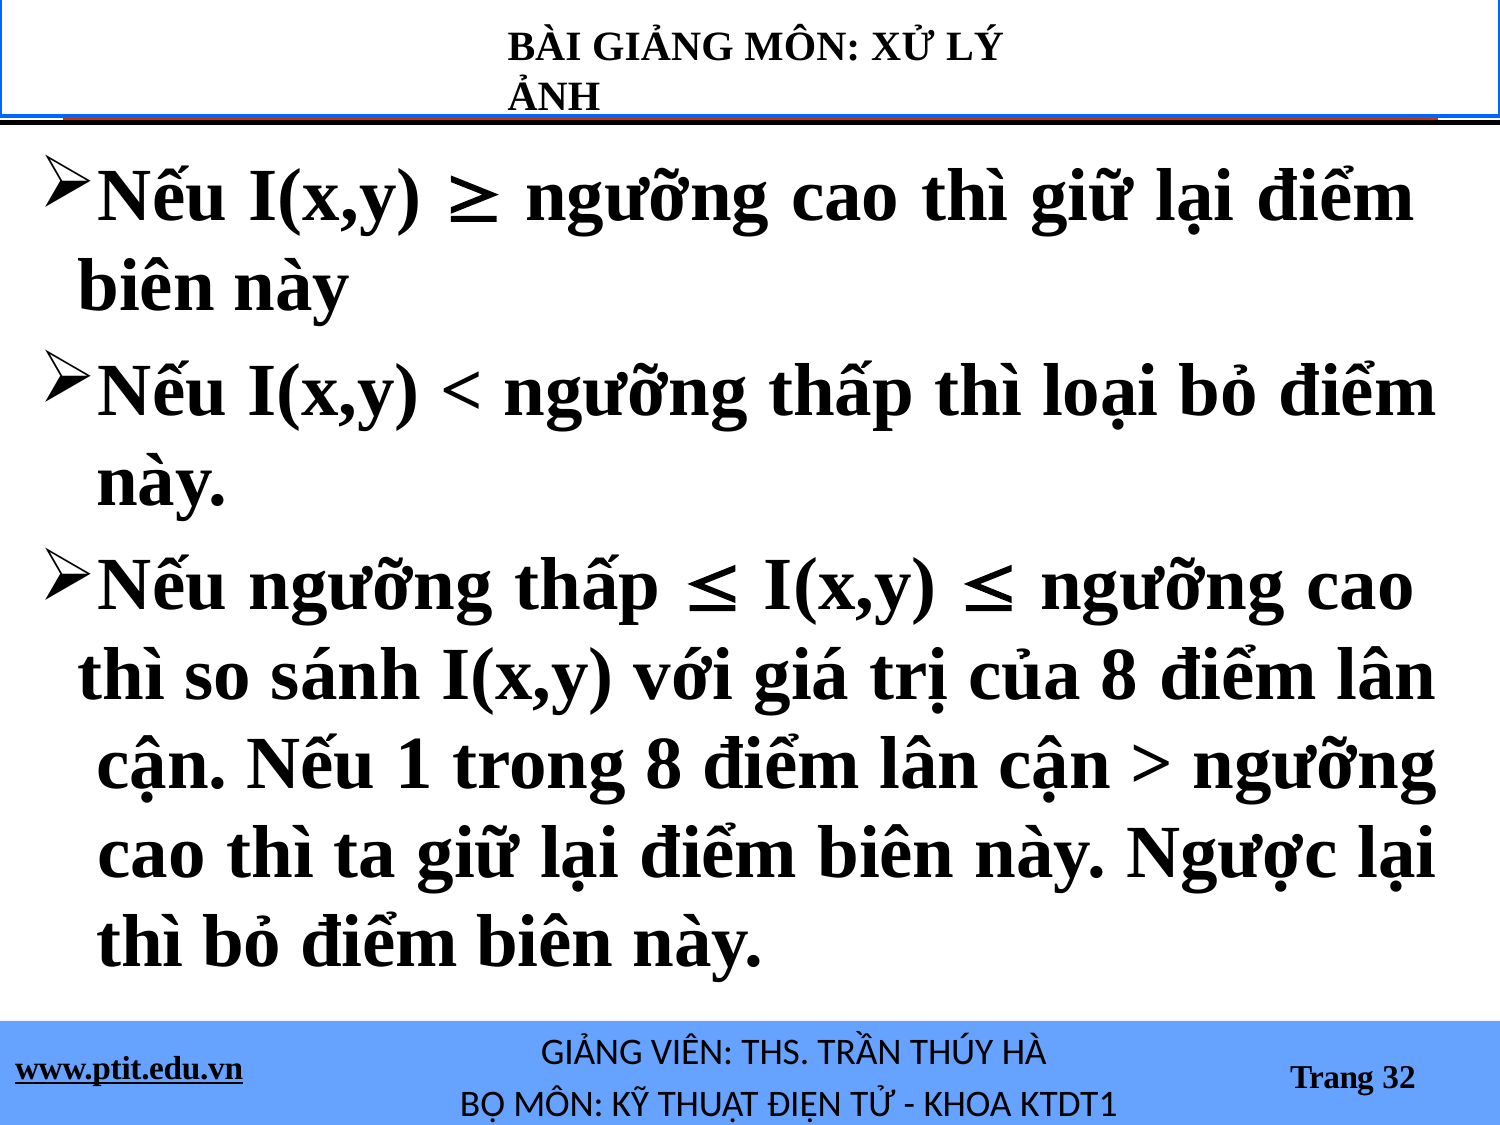

BÀI GIẢNG MÔN: XỬ LÝ ẢNH
Nếu I(x,y) ≥ ngưỡng cao thì giữ lại điểm  biên này
Nếu I(x,y) < ngưỡng thấp thì loại bỏ điểm  này.
Nếu ngưỡng thấp ≤ I(x,y) ≤ ngưỡng cao  thì so sánh I(x,y) với giá trị của 8 điểm lân  cận. Nếu 1 trong 8 điểm lân cận > ngưỡng  cao thì ta giữ lại điểm biên này. Ngược lại  thì bỏ điểm biên này.

GIẢNG VIÊN: THS. TRẦN THÚY HÀ
BỘ MÔN: KỸ THUẬT ĐIỆN TỬ - KHOA KTDT1
www.ptit.edu.vn
Trang 32